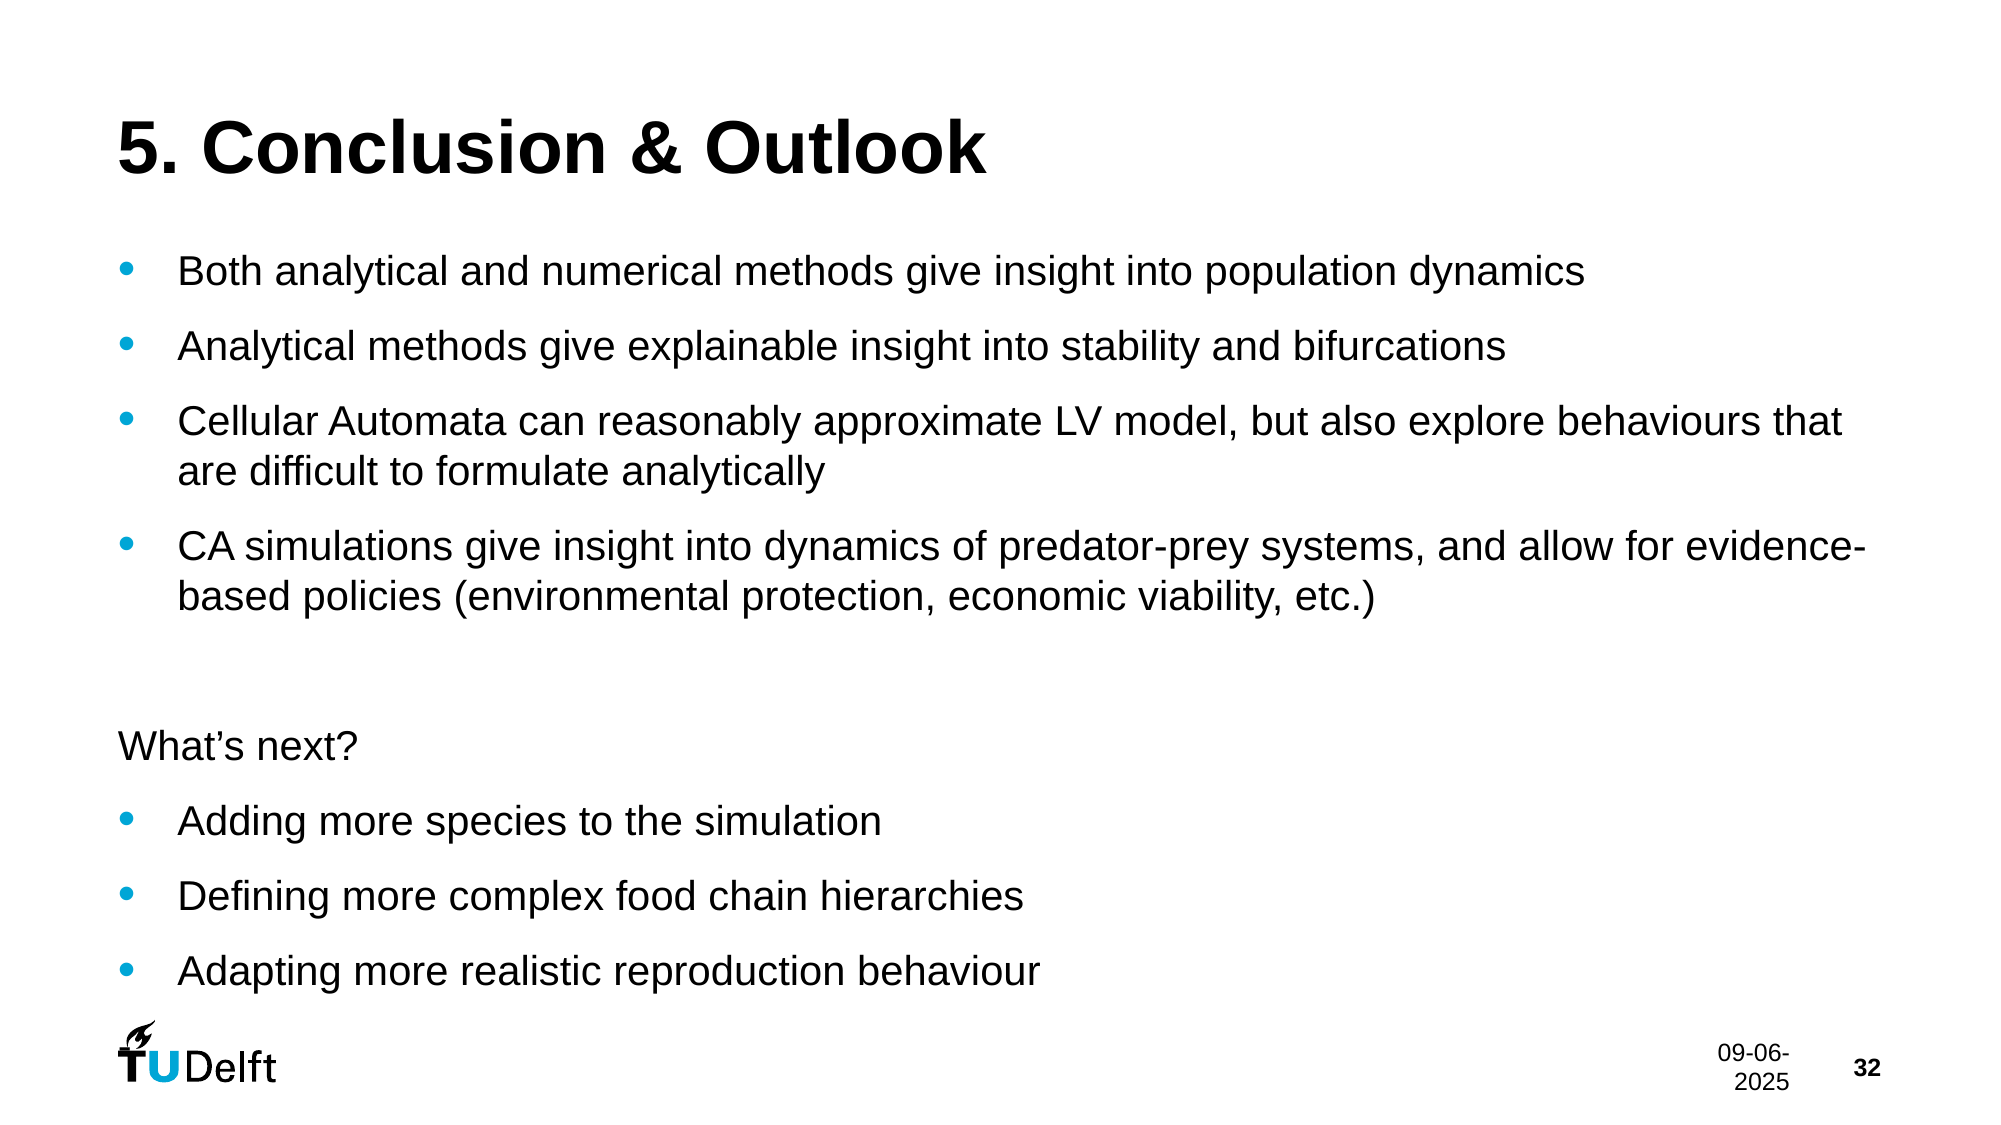

# 5. Conclusion & Outlook
Both analytical and numerical methods give insight into population dynamics
Analytical methods give explainable insight into stability and bifurcations
Cellular Automata can reasonably approximate LV model, but also explore behaviours that are difficult to formulate analytically
CA simulations give insight into dynamics of predator-prey systems, and allow for evidence-based policies (environmental protection, economic viability, etc.)

What’s next?
Adding more species to the simulation
Defining more complex food chain hierarchies
Adapting more realistic reproduction behaviour
-
09-06-2025
32